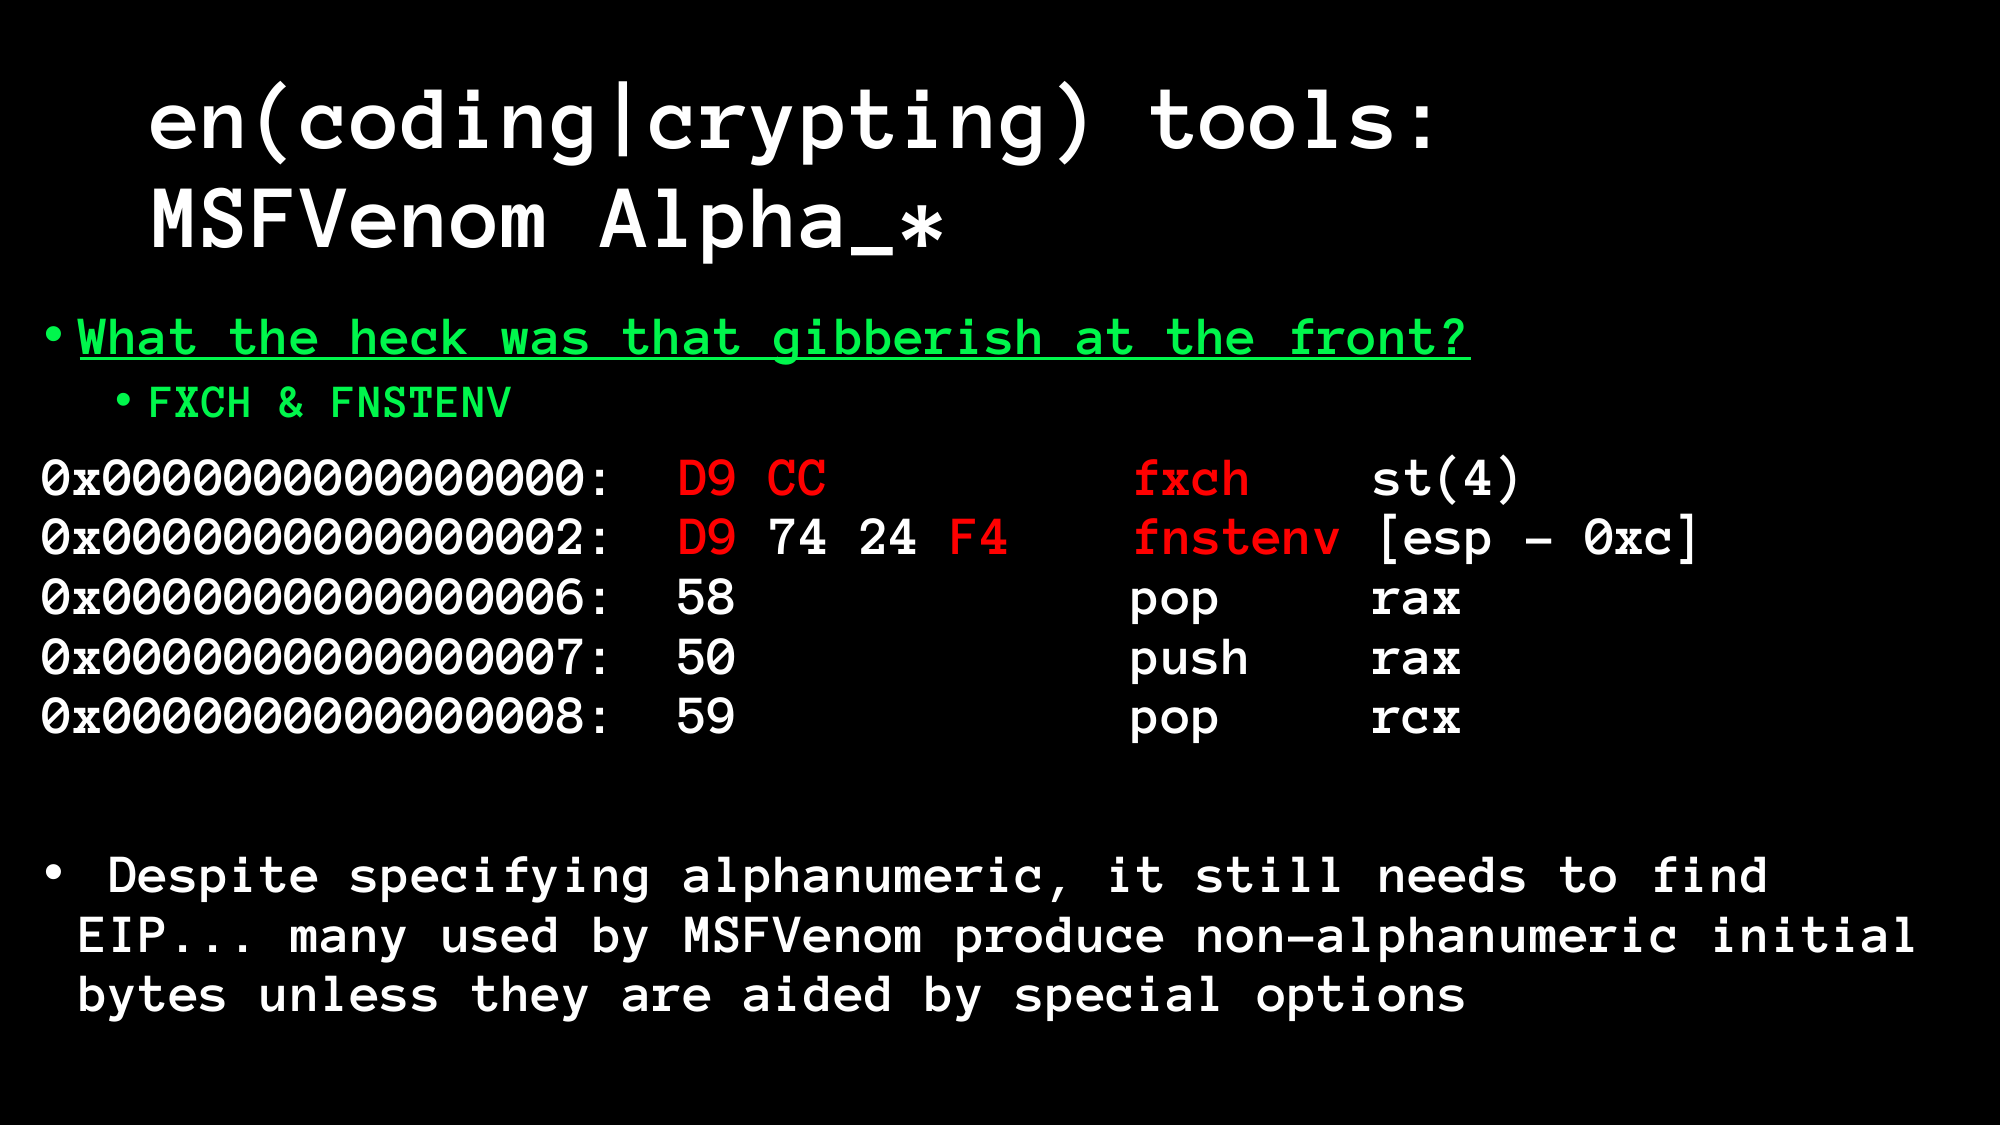

# en(coding|crypting) tools: MSFVenom Alpha_*
What the heck was that gibberish at the front?
FXCH & FNSTENV
0x0000000000000000:  D9 CC          fxch    st(4)
0x0000000000000002:  D9 74 24 F4    fnstenv [esp - 0xc]
0x0000000000000006:  58             pop     rax
0x0000000000000007:  50             push    rax
0x0000000000000008:  59             pop     rcx

 Despite specifying alphanumeric, it still needs to find EIP... many used by MSFVenom produce non-alphanumeric initial bytes unless they are aided by special options